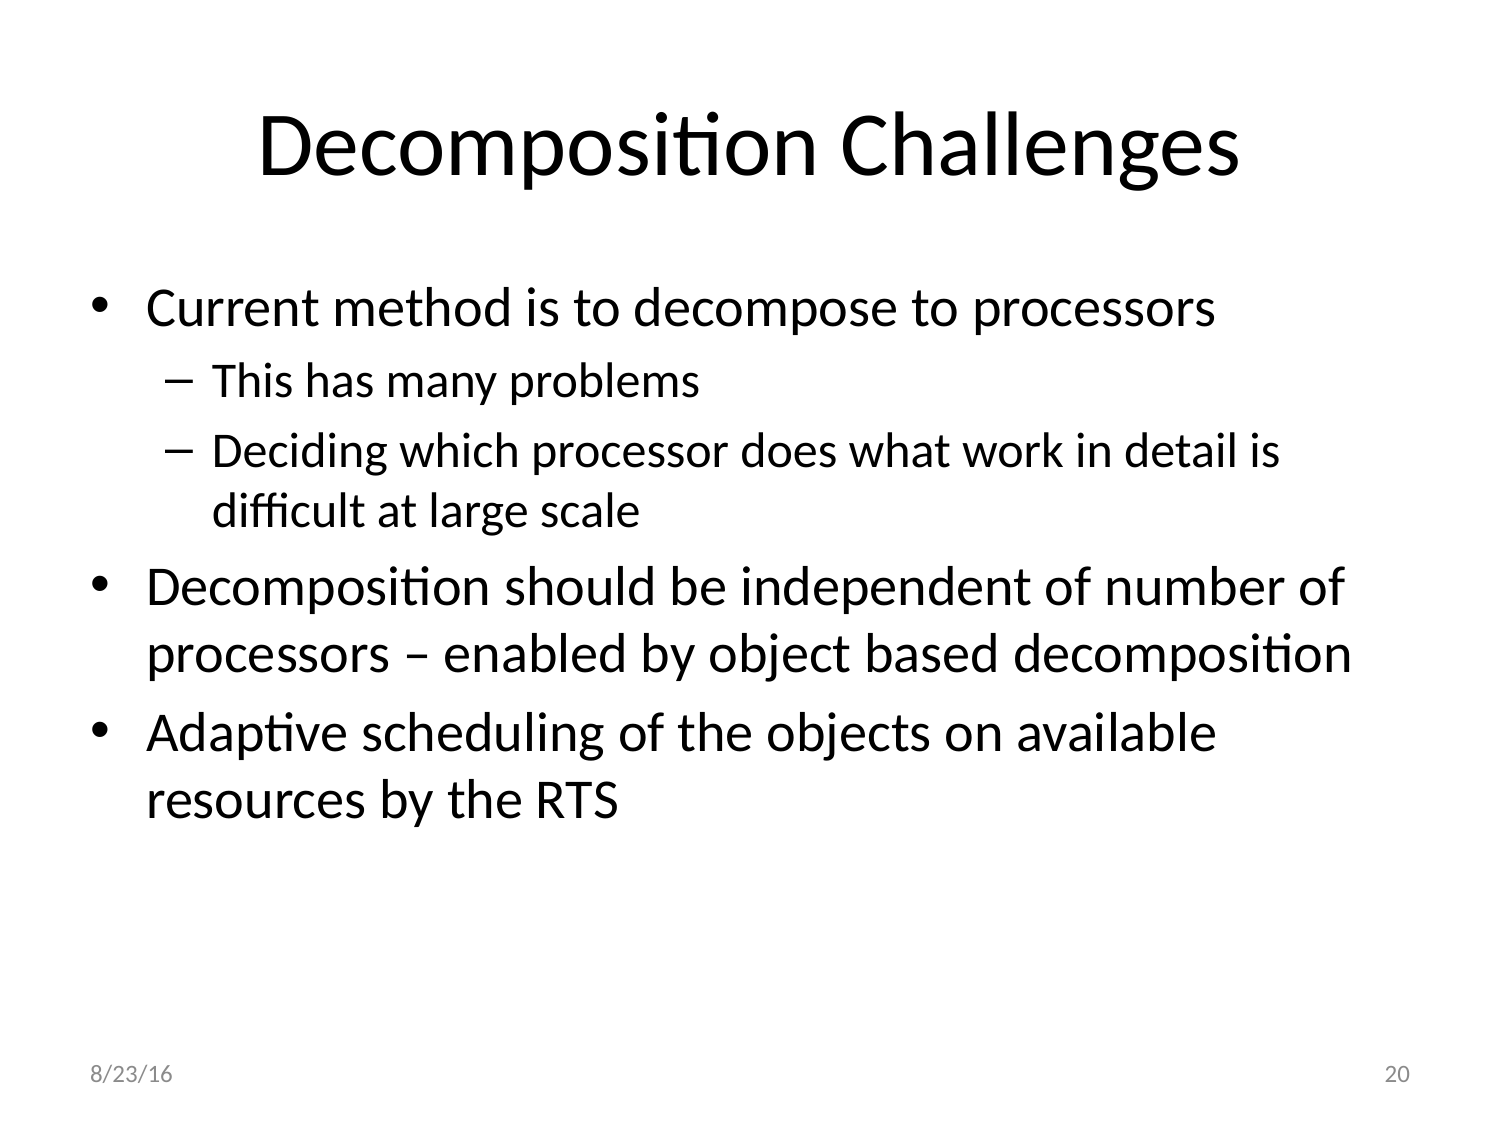

# Decomposition Challenges
Current method is to decompose to processors
This has many problems
Deciding which processor does what work in detail is difficult at large scale
Decomposition should be independent of number of processors – enabled by object based decomposition
Adaptive scheduling of the objects on available resources by the RTS
8/23/16
20